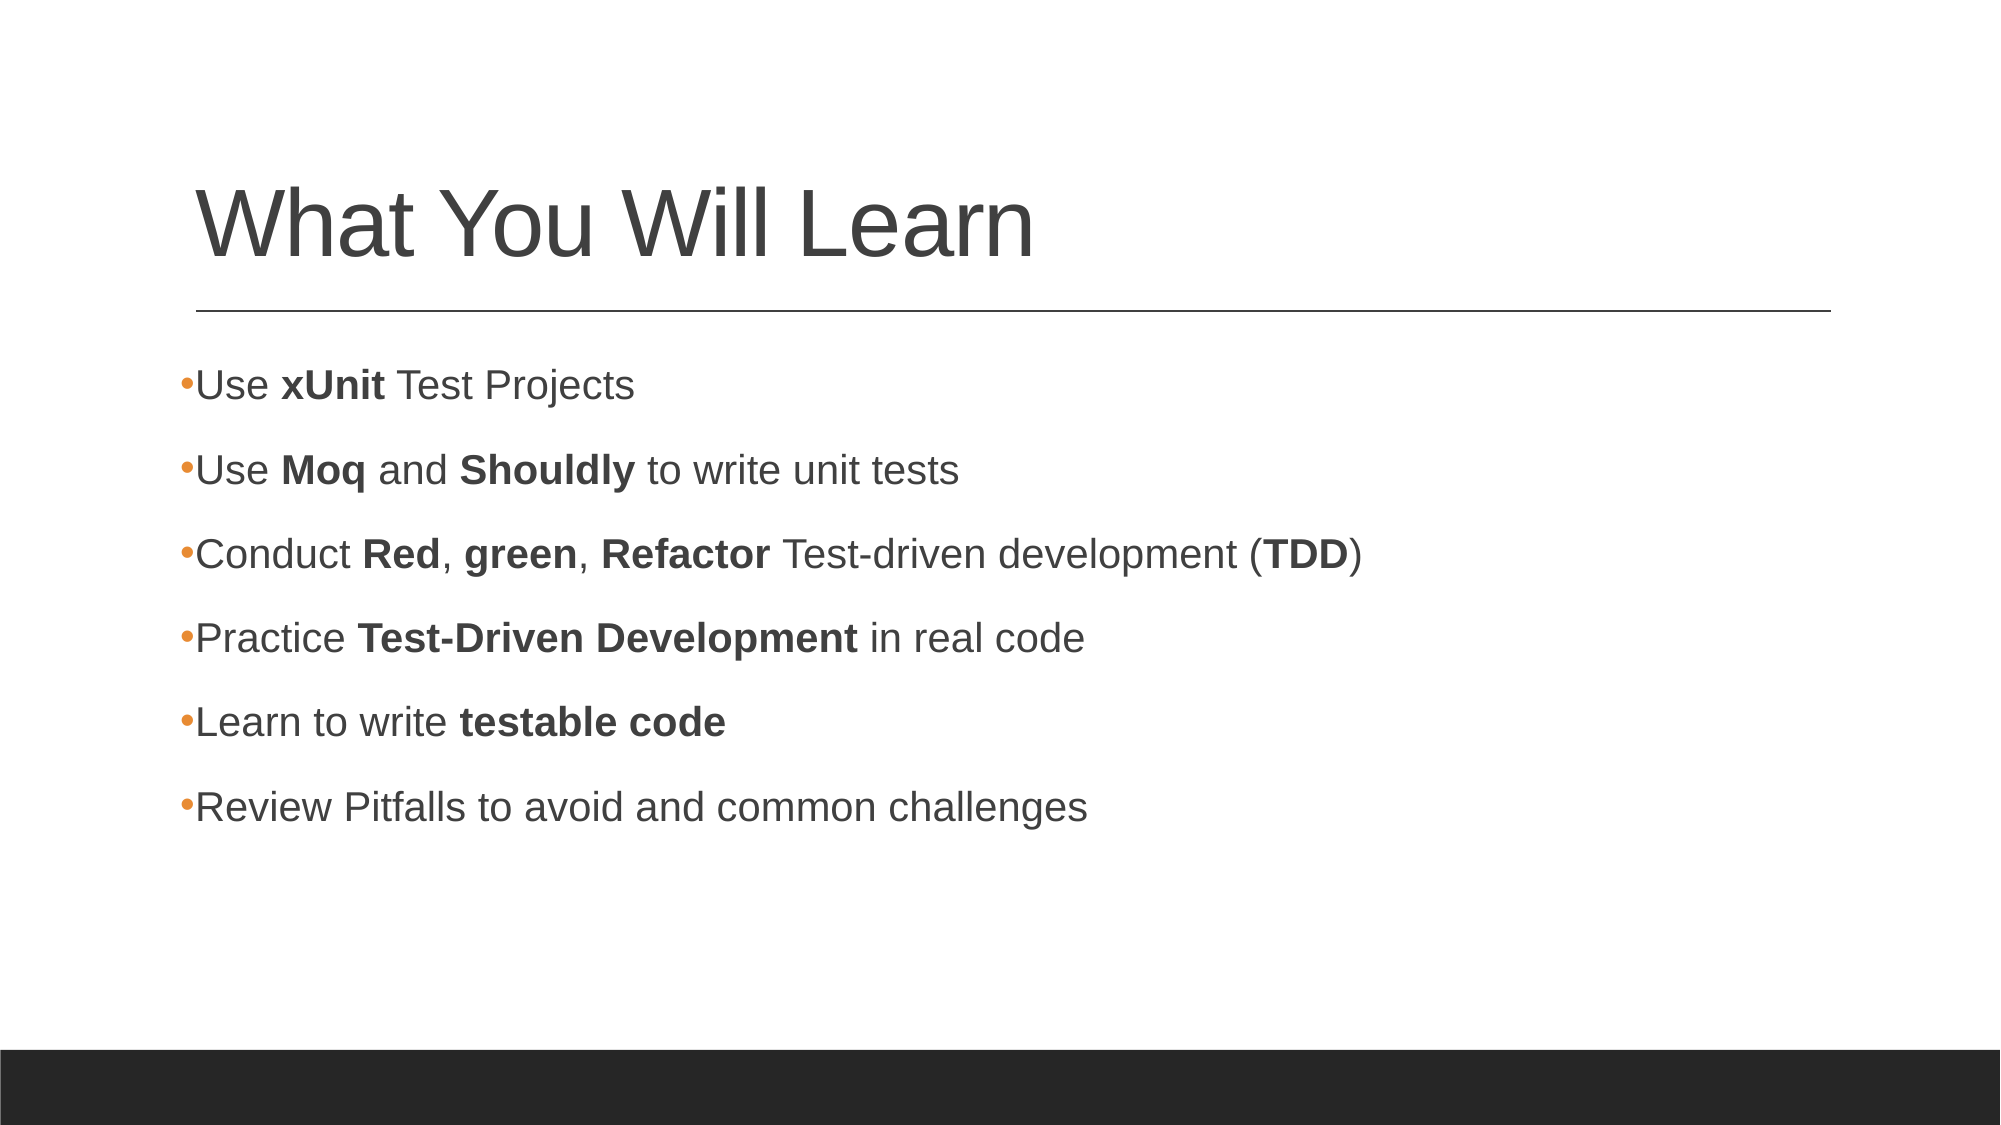

# What You Will Learn
Use xUnit Test Projects
Use Moq and Shouldly to write unit tests
Conduct Red, green, Refactor Test-driven development (TDD)
Practice Test-Driven Development in real code
Learn to write testable code
Review Pitfalls to avoid and common challenges